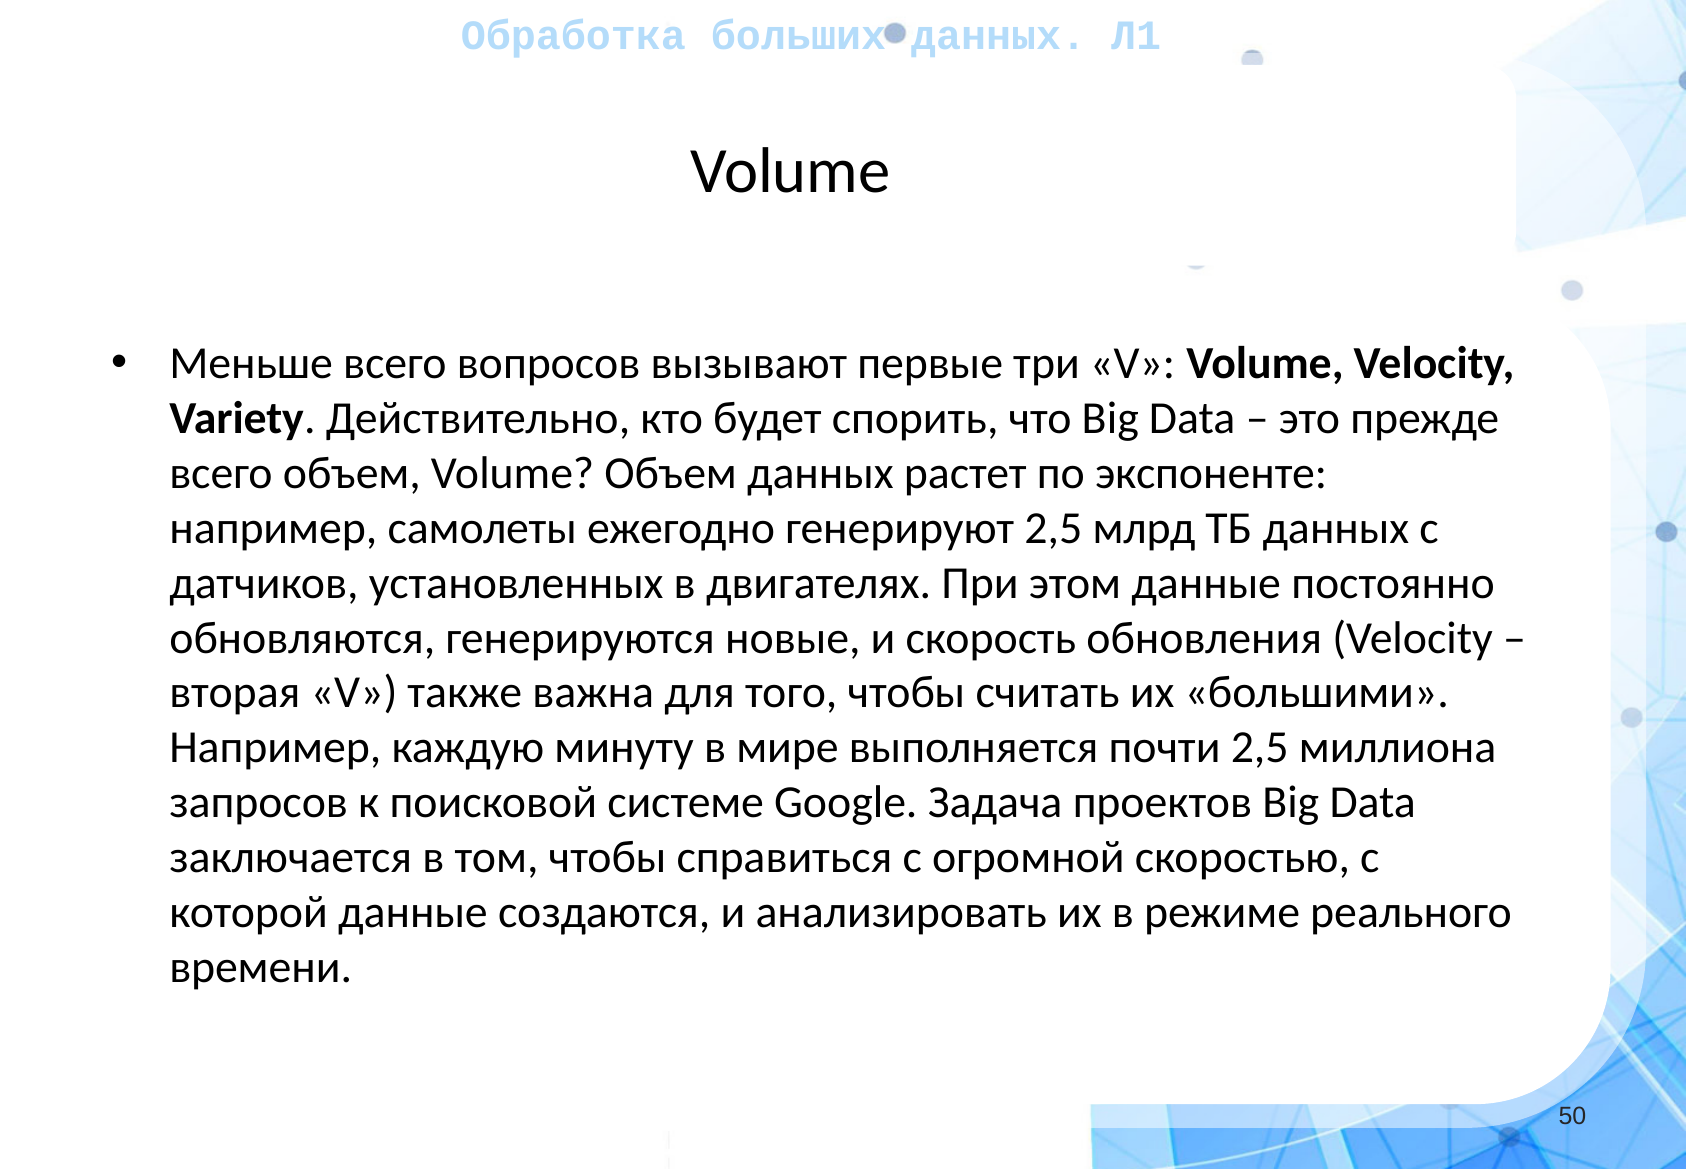

Обработка больших данных. Л1

Volume
Меньше всего вопросов вызывают первые три «V»: Volume, Velocity, Variety. Действительно, кто будет спорить, что Big Data – это прежде всего объем, Volume? Объем данных растет по экспоненте: например, самолеты ежегодно генерируют 2,5 млрд ТБ данных с датчиков, установленных в двигателях. При этом данные постоянно обновляются, генерируются новые, и скорость обновления (Velocity – вторая «V») также важна для того, чтобы считать их «большими». Например, каждую минуту в мире выполняется почти 2,5 миллиона запросов к поисковой системе Google. Задача проектов Big Data заключается в том, чтобы справиться с огромной скоростью, с которой данные создаются, и анализировать их в режиме реального времени.

50